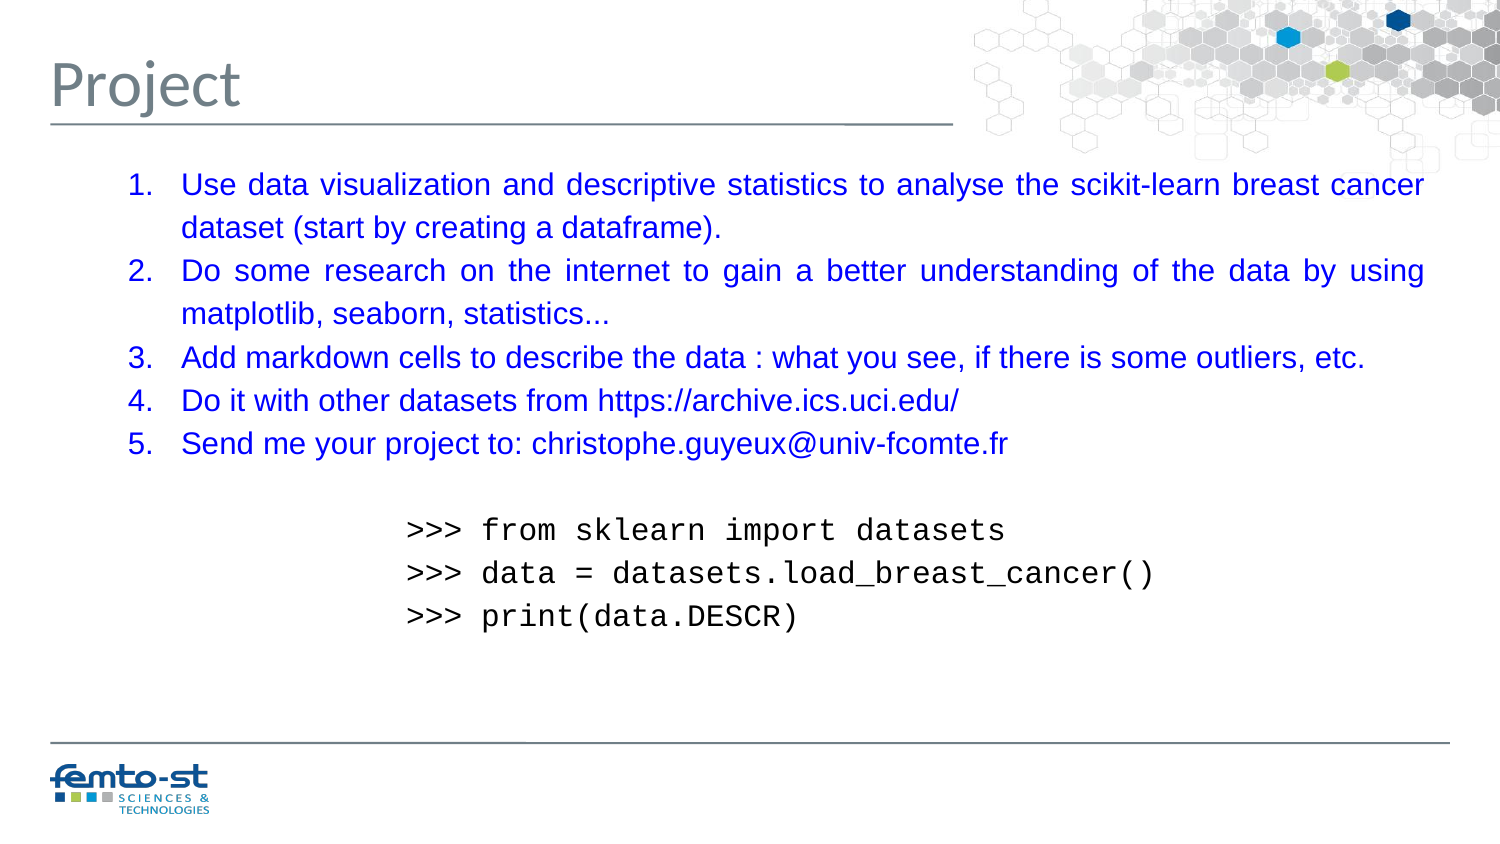

Project
Use data visualization and descriptive statistics to analyse the scikit-learn breast cancer dataset (start by creating a dataframe).
Do some research on the internet to gain a better understanding of the data by using matplotlib, seaborn, statistics...
Add markdown cells to describe the data : what you see, if there is some outliers, etc.
Do it with other datasets from https://archive.ics.uci.edu/
Send me your project to: christophe.guyeux@univ-fcomte.fr

		>>> from sklearn import datasets
		>>> data = datasets.load_breast_cancer()
		>>> print(data.DESCR)